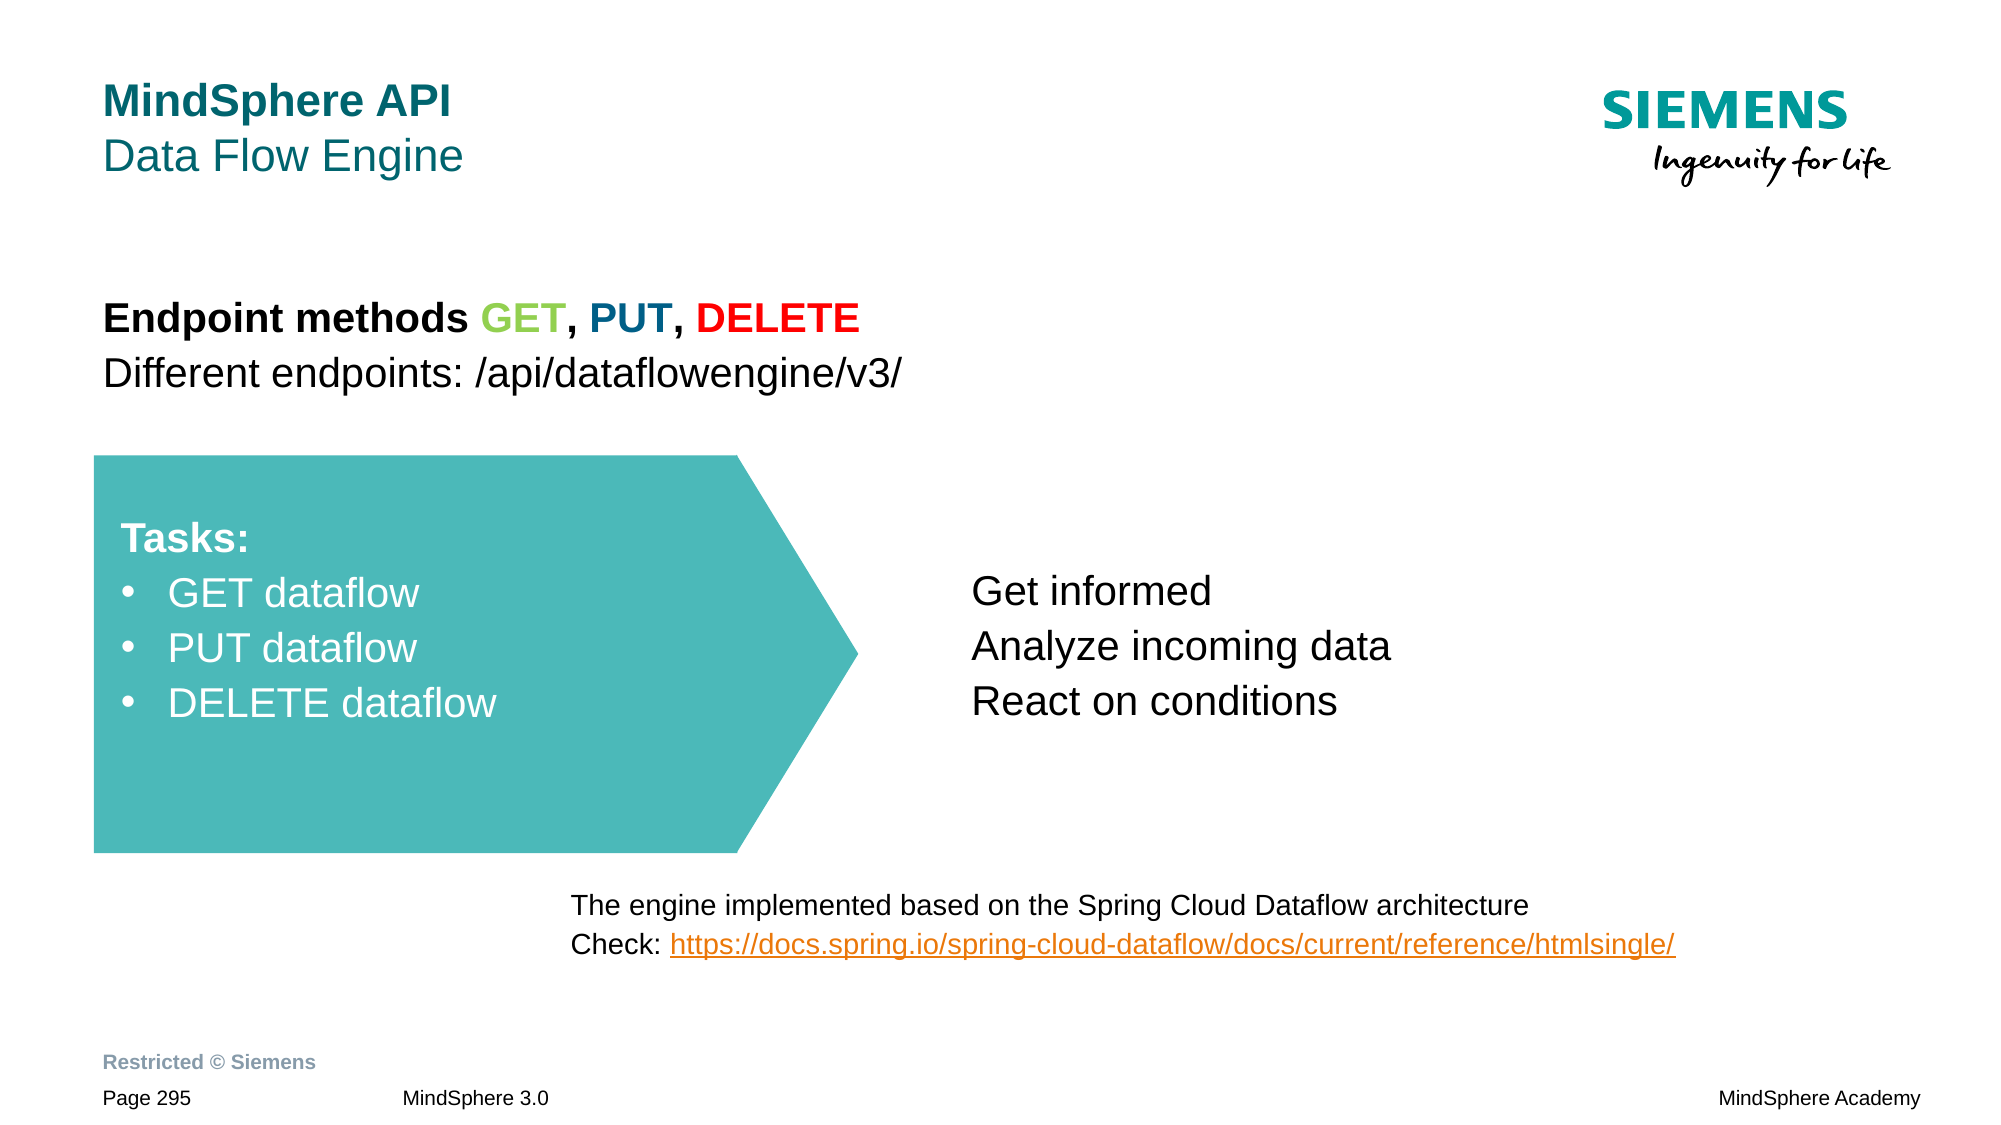

# MindSphere API Data Flow Engine

Endpoint methods GET, PUT, DELETE
Different endpoints: /api/dataflowengine/v3/

Tasks:
GET dataflow
PUT dataflow
DELETE dataflow

Get informed
Analyze incoming data
React on conditions

The engine implemented based on the Spring Cloud Dataflow architecture
Check: https://docs.spring.io/spring-cloud-dataflow/docs/current/reference/htmlsingle/